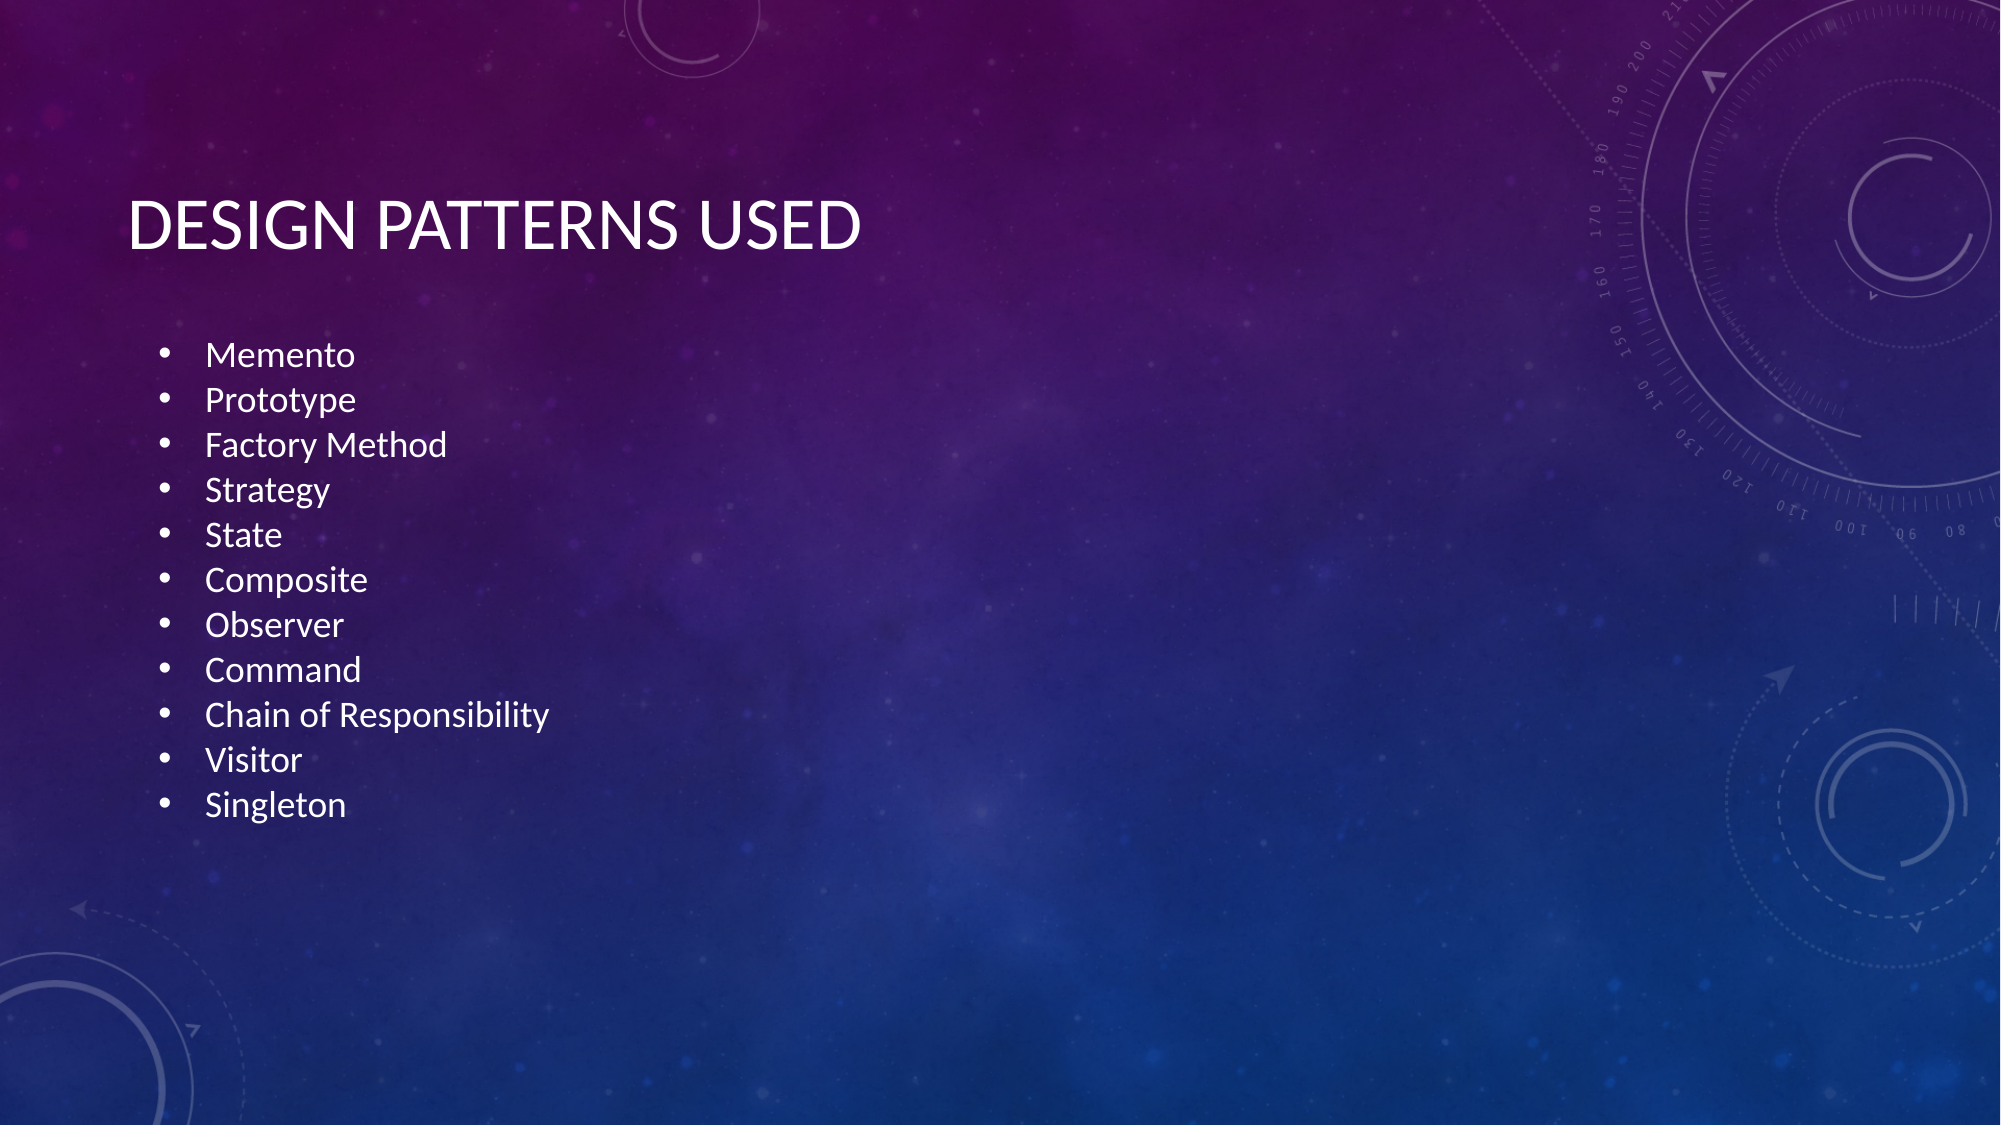

# Design Patterns Used
Memento
Prototype
Factory Method
Strategy
State
Composite
Observer
Command
Chain of Responsibility
Visitor
Singleton